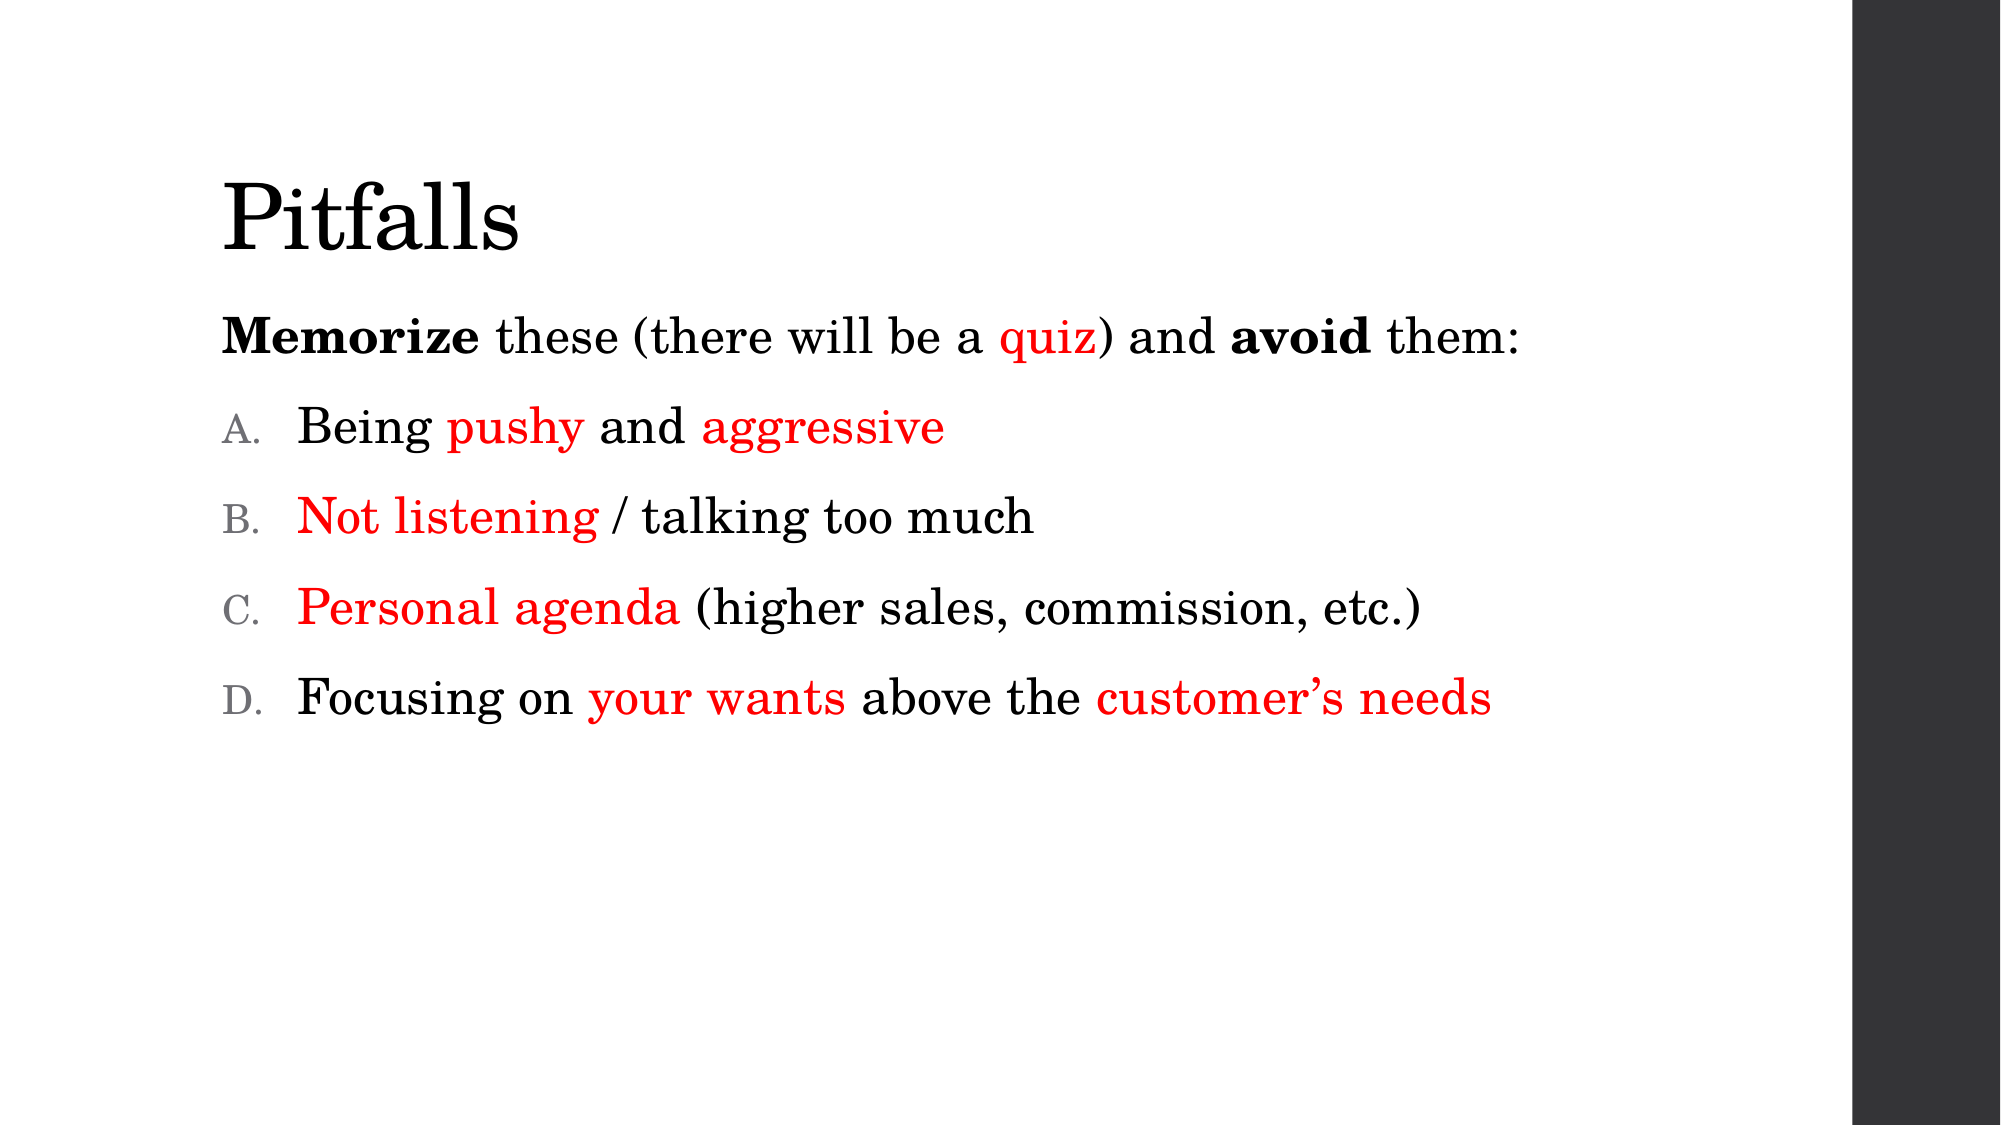

# Pitfalls
Memorize these (there will be a quiz) and avoid them:
Being pushy and aggressive
Not listening / talking too much
Personal agenda (higher sales, commission, etc.)
Focusing on your wants above the customer’s needs